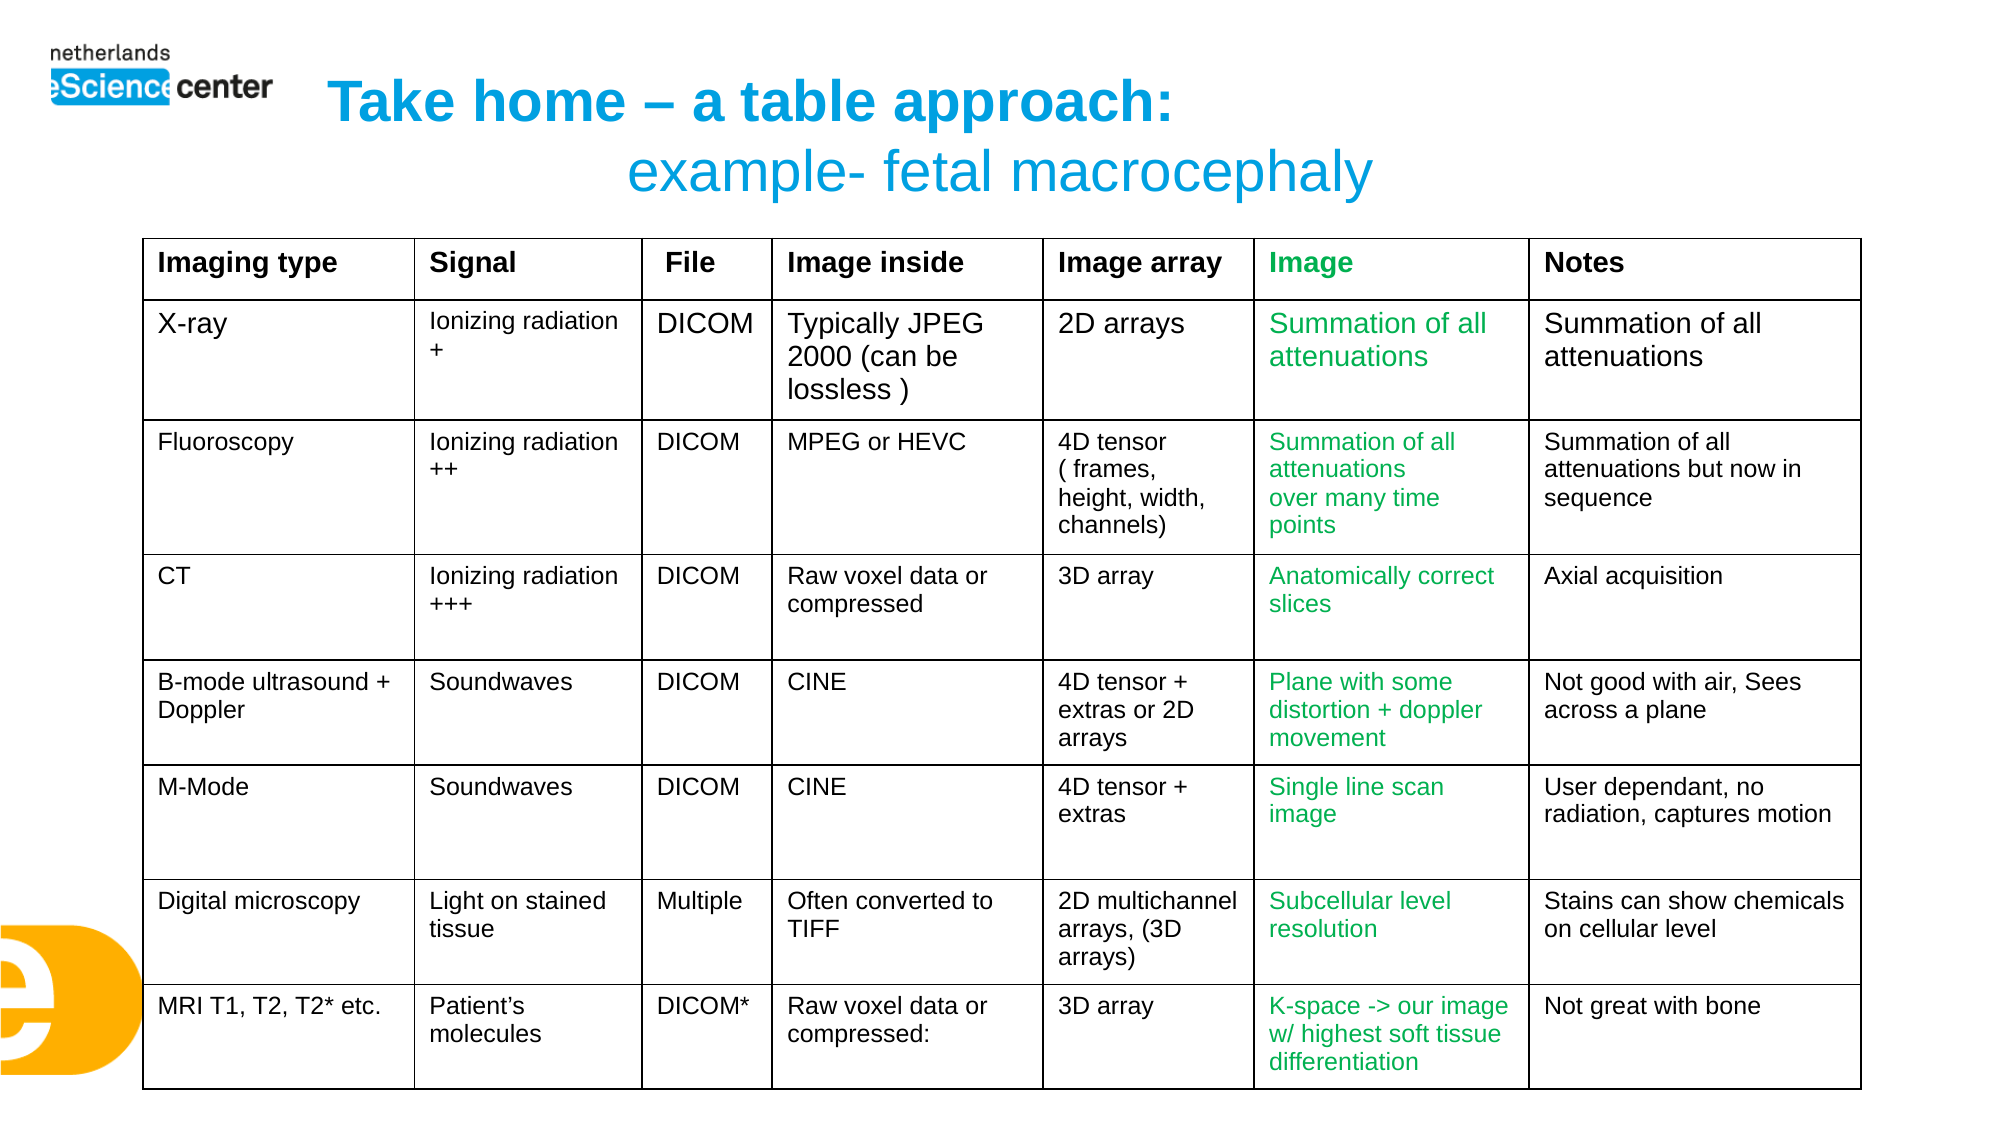

Take home – a table approach:
		example- fetal macrocephaly
| Imaging type | Signal | File | Image inside | Image array | Image | Notes |
| --- | --- | --- | --- | --- | --- | --- |
| X-ray | Ionizing radiation + | DICOM | Typically JPEG 2000 (can be lossless ) | 2D arrays | Summation of all attenuations | Summation of all attenuations |
| Fluoroscopy | Ionizing radiation ++ | DICOM | MPEG or HEVC | 4D tensor ( frames, height, width, channels) | Summation of all attenuations over many time points | Summation of all attenuations but now in sequence |
| CT | Ionizing radiation +++ | DICOM | Raw voxel data or compressed | 3D array | Anatomically correct slices | Axial acquisition |
| B-mode ultrasound + Doppler | Soundwaves | DICOM | CINE | 4D tensor + extras or 2D arrays | Plane with some distortion + doppler movement | Not good with air, Sees across a plane |
| M-Mode | Soundwaves | DICOM | CINE | 4D tensor + extras | Single line scan image | User dependant, no radiation, captures motion |
| Digital microscopy | Light on stained tissue | Multiple | Often converted to TIFF | 2D multichannel arrays, (3D arrays) | Subcellular level resolution | Stains can show chemicals on cellular level |
| MRI T1, T2, T2\* etc. | Patient’s molecules | DICOM\* | Raw voxel data or compressed: | 3D array | K-space -> our image w/ highest soft tissue differentiation | Not great with bone |